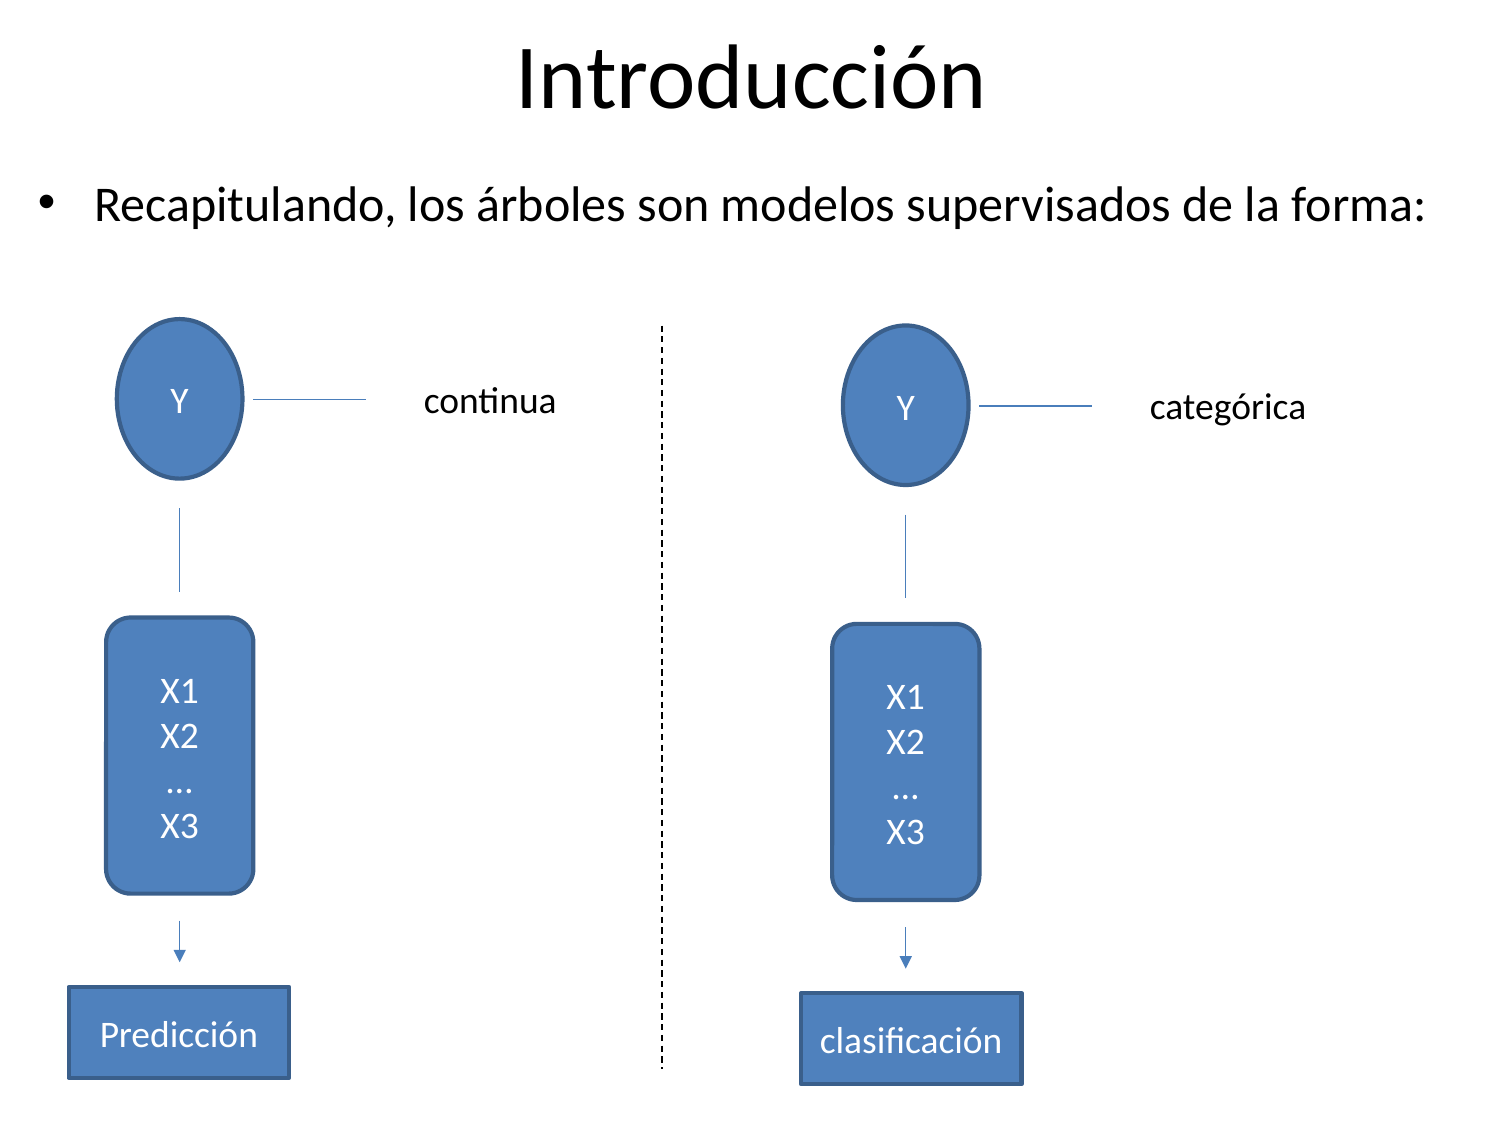

Introducción
Recapitulando, los árboles son modelos supervisados de la forma:
Y
Y
continua
categórica
X1
X2
…
X3
X1
X2
…
X3
Predicción
clasificación